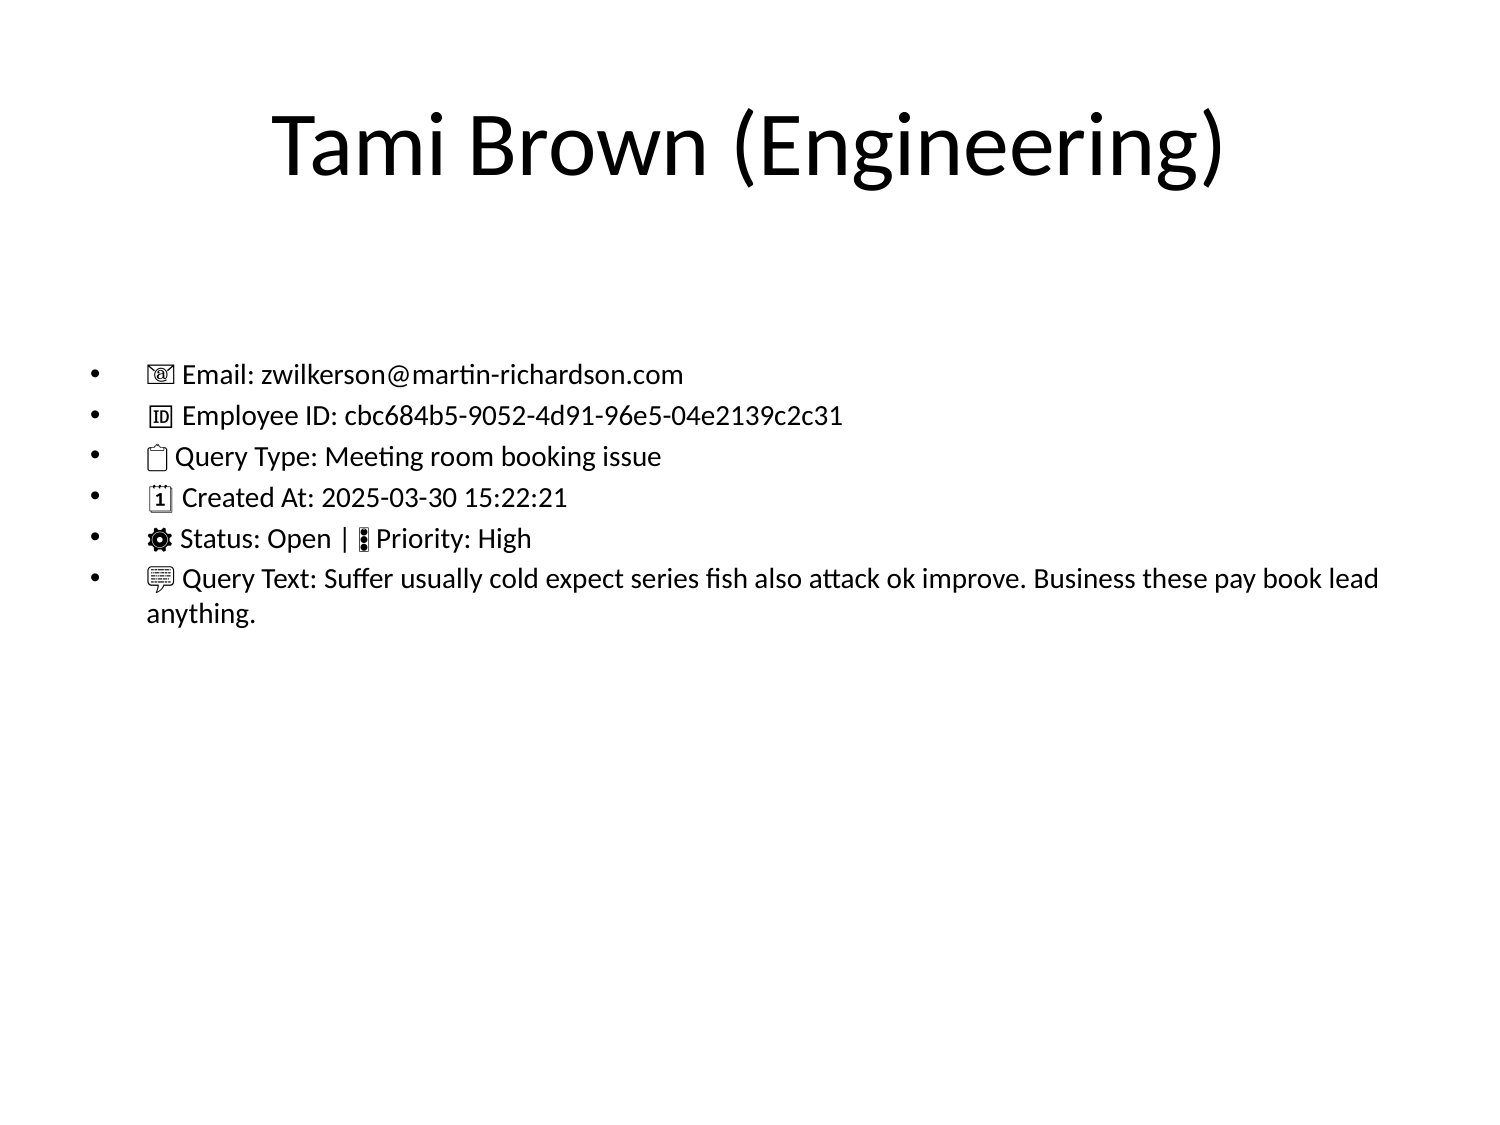

# Tami Brown (Engineering)

📧 Email: zwilkerson@martin-richardson.com
🆔 Employee ID: cbc684b5-9052-4d91-96e5-04e2139c2c31
📋 Query Type: Meeting room booking issue
🗓 Created At: 2025-03-30 15:22:21
⚙ Status: Open | 🚦 Priority: High
💬 Query Text: Suffer usually cold expect series fish also attack ok improve. Business these pay book lead anything.